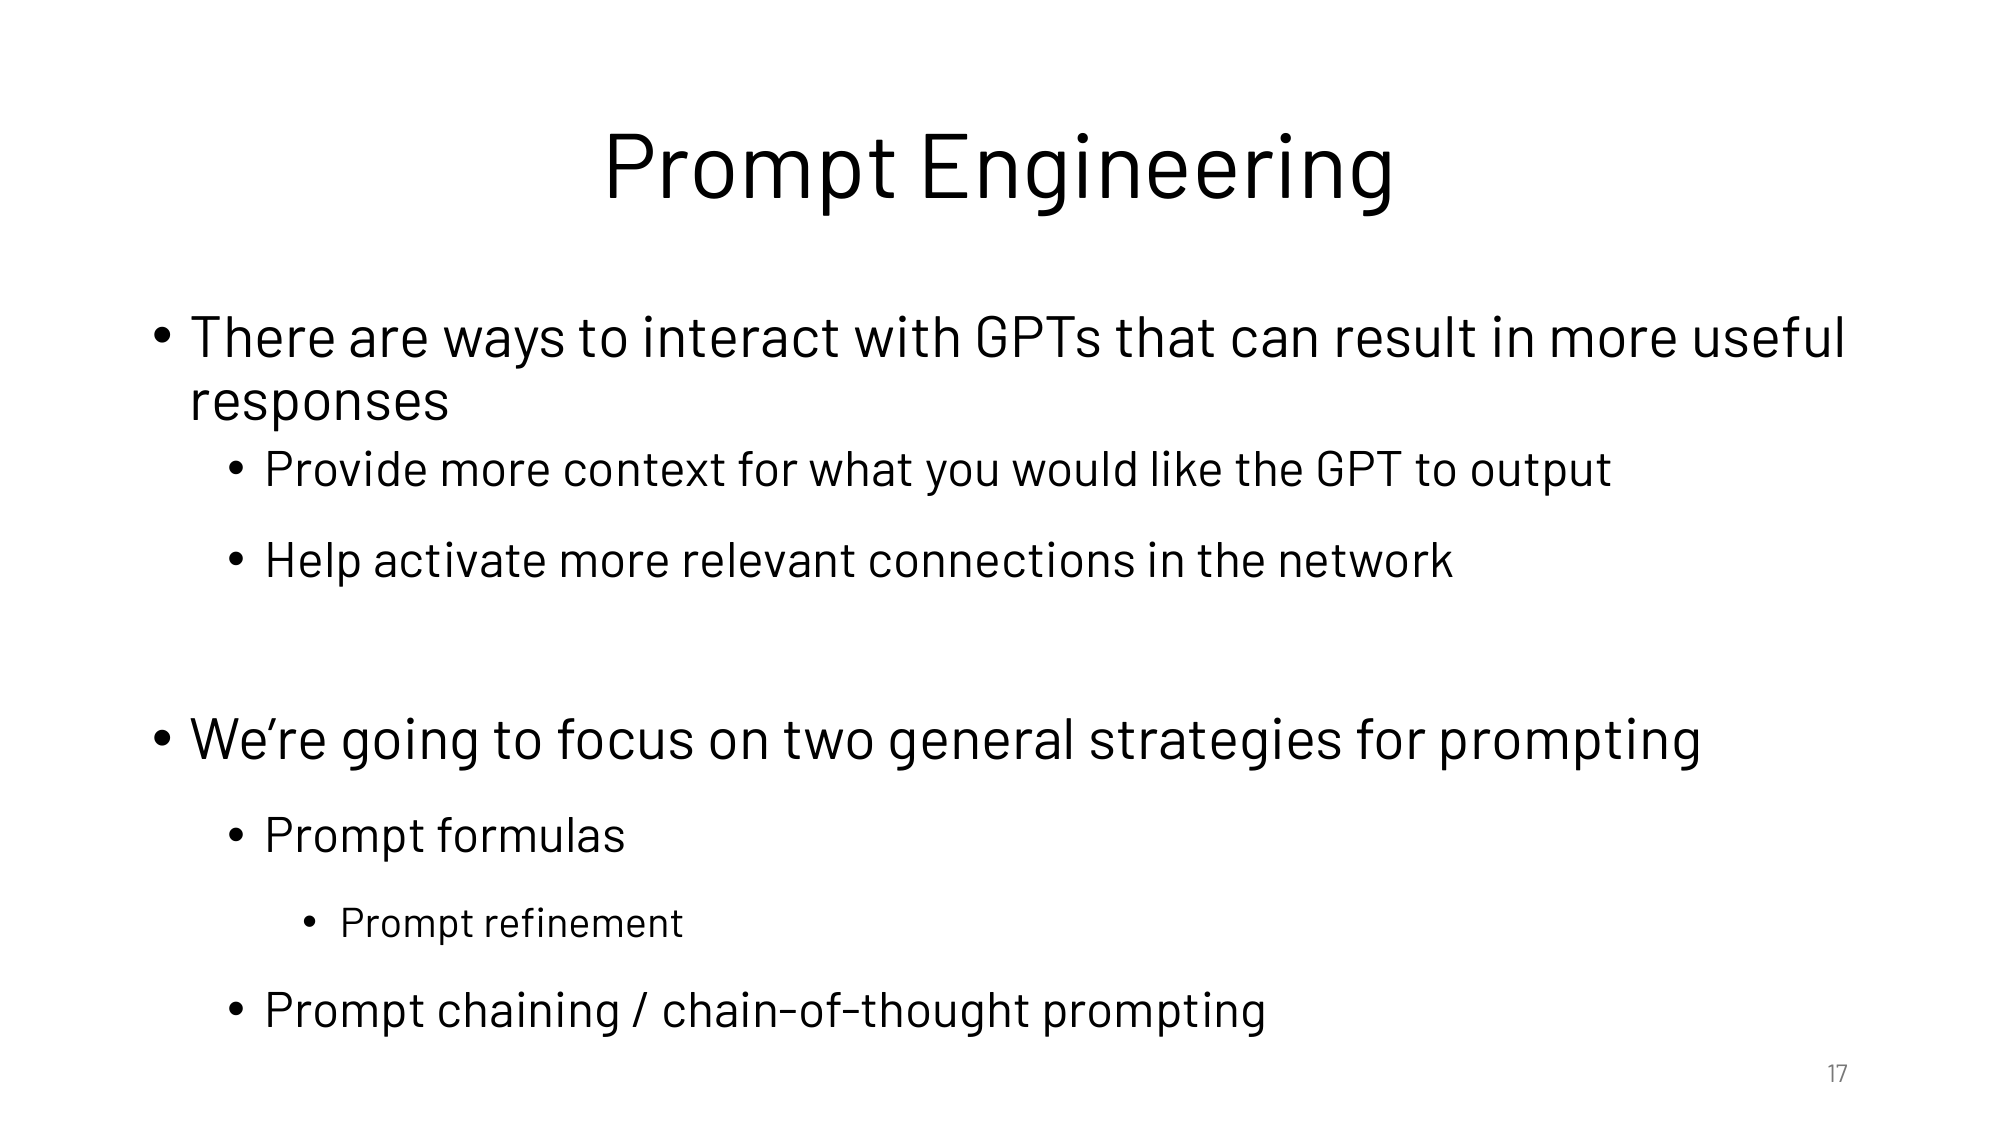

# Prompt Engineering
There are ways to interact with GPTs that can result in more useful responses
Provide more context for what you would like the GPT to output
Help activate more relevant connections in the network

We’re going to focus on two general strategies for prompting
Prompt formulas
Prompt refinement
Prompt chaining / chain-of-thought prompting
17